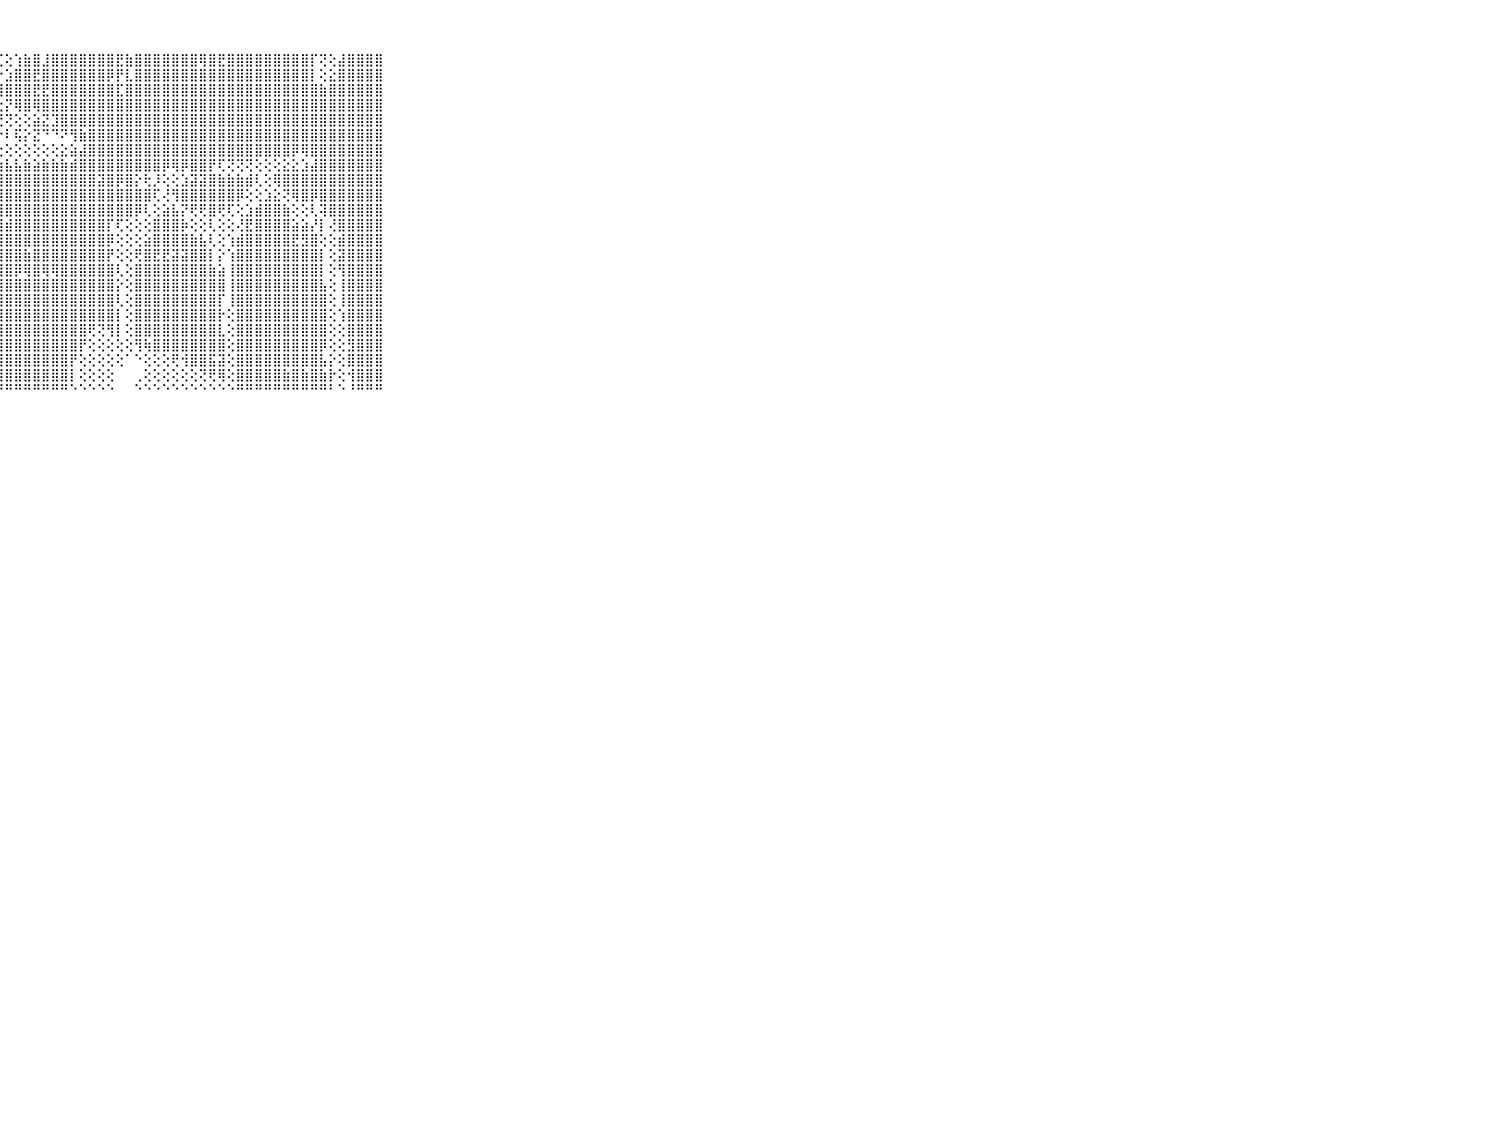

⠀⠀⠀⠀⠀⠀⠀⠀⠀⠀⠀⠀⠀⠀⠀⠀⠀⠀⠀⠀⠀⠀⠀⠀⣅⡝⢿⢏⢕⢱⣷⣿⣸⣿⣿⣿⣿⣿⣿⣿⣟⣷⣿⣿⣿⣿⣿⣿⣿⢿⣿⣟⣿⣿⣿⣿⣿⣿⣿⣿⣿⡏⢝⢕⣼⣿⣿⣿⣿⠀⠀⠀⠀⠀⠀⠀⠀⠀⠀⠀⠀
⠀⠀⠀⠀⠀⠀⠀⠀⠀⠀⠀⠀⠀⠀⠀⠀⠀⠀⠀⠀⠀⠀⢔⢔⣿⣷⡔⡕⣱⣿⣿⣟⣿⣿⣿⣿⣿⣿⣿⡿⡟⣇⣿⣿⣿⣿⣿⣿⣿⣿⣿⣿⣿⣿⣿⣿⣿⣿⣿⣿⣿⡇⢕⣕⣿⣿⣿⣿⣿⠀⠀⠀⠀⠀⠀⠀⠀⠀⠀⠀⠀
⠀⠀⠀⠀⠀⠀⠀⠀⠀⠀⠀⢀⠀⠀⠀⠀⠀⠀⠀⠀⠀⠀⢜⢇⣿⣿⢏⢿⣿⣿⣿⣟⣟⣿⣿⣿⣿⣿⣿⣿⣏⣿⣿⣿⣿⣿⣿⣿⣿⣿⣿⣿⣿⣿⣿⣿⣿⣿⣿⣿⣿⣿⣷⣿⣿⣿⣿⣿⣿⠀⠀⠀⠀⠀⠀⠀⠀⠀⠀⠀⠀
⠀⠀⠀⠀⠀⠀⠀⠀⠀⠀⠀⢕⢀⠀⠀⠀⠀⠀⠀⠀⠀⠀⢕⢇⡿⢕⢕⣕⡝⢿⣿⢿⣿⣿⣿⣿⣿⣿⣿⣿⣿⣿⣿⣿⣿⣿⣿⣿⣿⣿⣿⣿⣿⣿⣿⣿⣿⣿⣿⣿⣿⣿⣿⣿⣿⣿⣿⣿⣿⠀⠀⠀⠀⠀⠀⠀⠀⠀⠀⠀⠀
⠀⠀⠀⠀⠀⠀⠀⠀⠀⠀⠀⢕⢕⠀⠀⠀⠀⠀⠀⠀⠀⠀⠑⠁⢕⢕⢊⢙⢝⢕⢕⣵⣝⣹⣿⣿⣿⣿⣿⣿⣿⣿⣿⣿⣿⣿⣿⣿⣿⣿⣿⣿⣿⣿⣿⣿⣿⣿⣿⣿⣿⣿⣿⣿⣿⣿⣿⣿⣿⠀⠀⠀⠀⠀⠀⠀⠀⠀⠀⠀⠀
⠀⠀⠀⠀⠀⠀⠀⠀⠀⠀⠀⢕⢔⠀⠀⠀⠀⠀⠀⠀⠀⠀⢔⠑⠁⢄⢔⠕⠇⢯⡕⣝⠙⠙⠝⢻⣷⣿⣿⣿⣿⣿⣿⣿⣿⣿⣿⣿⣿⣿⣿⣿⣿⣿⣿⣿⣿⣿⣿⣿⣿⣿⣿⣿⣿⣿⣿⣿⣿⠀⠀⠀⠀⠀⠀⠀⠀⠀⠀⠀⠀
⠀⠀⠀⠀⠀⠀⠀⠀⠀⠀⠀⢕⢕⢔⠀⠀⠀⢀⠀⠀⠀⢕⢄⢕⢕⢔⢔⢕⢕⢕⢕⢕⢕⢕⣕⣵⣼⣿⣿⣿⣿⣿⣿⣿⣿⣿⣿⣿⣿⣿⣿⣿⣿⣿⣿⣿⣿⣿⣿⡿⢿⣿⣿⣿⣿⣿⣿⣿⣿⠀⠀⠀⠀⠀⠀⠀⠀⠀⠀⠀⠀
⠀⠀⠀⠀⠀⠀⠀⠀⠀⠀⠀⢕⢕⢕⢄⠀⠀⢕⠀⢔⢄⢕⢕⢕⢕⢱⣵⣵⣧⣧⣷⣵⣷⣷⣷⣾⣿⣿⣿⣿⣿⣿⣿⣿⣿⡿⢿⡿⣿⣿⡟⢏⢝⢝⢝⢕⢕⢕⣕⣕⣱⣼⣿⣿⣿⣿⣿⣿⣿⠀⠀⠀⠀⠀⠀⠀⠀⠀⠀⠀⠀
⠀⠀⠀⠀⠀⠀⠀⠀⠀⠀⠀⢕⢕⢕⢕⠀⠀⢕⢕⢕⢕⢕⢕⢕⣵⣿⣿⣿⣿⣿⣿⣿⣿⣿⣿⣿⣿⣿⣽⣿⡿⣿⡕⢗⡸⢕⢕⣱⣽⣽⣿⣷⣷⣷⣾⢇⢕⢿⣿⣿⣿⣿⣿⣿⣿⣿⣿⣿⣿⠀⠀⠀⠀⠀⠀⠀⠀⠀⠀⠀⠀
⠀⠀⠀⠀⠀⠀⠀⠀⠀⠀⠀⢕⢕⢕⢕⠀⠀⢑⢕⢕⢕⢕⣕⣵⣿⣿⣿⣿⣿⣿⣿⣿⣿⣿⣿⣿⣿⣿⣿⣿⣿⣿⣿⣿⢏⢜⢻⣿⣿⣿⣿⣿⣿⡿⢕⢕⣱⣕⢝⢿⣿⡿⣿⣿⣿⣿⣿⣿⣿⠀⠀⠀⠀⠀⠀⠀⠀⠀⠀⠀⠀
⠀⠀⠀⠀⠀⠀⠀⠀⠀⠀⠀⢕⢕⢕⢕⠀⠄⢕⢕⢱⣽⣽⣿⣿⣿⣿⣿⣿⣿⣿⣿⣿⣿⣿⣿⣿⣿⣿⣿⣿⣿⣿⡿⢇⢕⣵⣧⡝⢟⢟⣿⢟⢏⢕⣱⣾⣿⣿⣷⢕⢕⢇⢽⣿⣿⣿⣿⣿⣿⠀⠀⠀⠀⠀⠀⠀⠀⠀⠀⠀⠀
⠀⠀⠀⠀⠀⠀⠀⠀⠀⠀⠀⢕⢕⢕⢕⠀⢀⢕⢕⢸⣿⣿⣿⣿⣿⣿⣿⣿⣾⣿⣿⣿⣿⣿⣿⣿⣿⣿⣿⡏⢏⢕⢕⢕⣿⣿⣿⡷⢕⢕⢇⢕⢕⢜⣟⣿⣿⣿⣿⣵⣵⡜⡇⢜⣿⣿⣿⣿⣿⠀⠀⠀⠀⠀⠀⠀⠀⠀⠀⠀⠀
⠀⠀⠀⠀⠀⠀⠀⠀⠀⠀⠀⢕⢕⢕⢕⠀⢕⢕⢕⢸⣿⣿⣿⣿⣿⣿⣿⣿⣿⣿⣿⣿⣿⣿⣿⣿⣿⣿⣿⡿⢕⢕⢕⣵⣿⣿⣿⣿⣷⣧⢇⢕⢱⣾⣿⣿⣿⣿⣿⣟⣻⣿⢕⢕⣾⣿⣿⣿⣿⠀⠀⠀⠀⠀⠀⠀⠀⠀⠀⠀⠀
⠀⠀⠀⠀⠀⠀⠀⠀⠀⠀⠀⢕⢕⢕⠁⠀⢕⢕⢕⢸⣿⣿⣿⣿⣿⣿⣿⣿⣿⣿⣷⣿⣿⣿⣿⣿⣿⣿⣿⡟⢕⢕⢟⣿⣟⣟⣽⣽⣿⣿⡇⡕⢱⣿⣿⣿⣿⣿⣿⣿⣿⣿⡇⢕⣽⣿⣿⣿⣿⠀⠀⠀⠀⠀⠀⠀⠀⠀⠀⠀⠀
⠀⠀⠀⠀⠀⠀⠀⠀⠀⠀⠀⢕⢕⢕⠀⠀⢕⢕⢕⣹⣿⣿⣿⣿⣿⣿⣿⣿⣿⡿⢿⣿⢿⢿⣿⣿⣿⣿⣿⣿⢇⢕⣿⣿⣿⣿⣿⣿⣿⣿⣷⣵⢸⣿⣿⣿⣿⣿⣿⣿⣿⣿⡇⢕⢻⣿⣿⣿⣿⠀⠀⠀⠀⠀⠀⠀⠀⠀⠀⠀⠀
⠀⠀⠀⠀⠀⠀⠀⠀⠀⠀⠀⢕⢕⢕⠀⠀⢕⢕⢕⢝⢝⢹⣽⣽⣿⣿⣿⣿⣿⣿⣿⣿⣿⣿⣿⣿⣿⣿⣿⣿⡕⢕⣿⣿⣿⣿⣿⣿⣿⣿⣿⣿⢸⣿⣿⣿⣿⣿⣿⣿⣿⣿⣧⢕⢸⣿⣿⣿⣿⠀⠀⠀⠀⠀⠀⠀⠀⠀⠀⠀⠀
⠀⠀⠀⠀⠀⠀⠀⠀⠀⠀⠀⢕⢕⢕⠀⠀⢕⢕⢕⢕⢕⢸⣿⣿⣿⣿⣿⣿⣿⣿⣿⣿⣿⣿⣿⣿⣿⣿⣿⣿⢇⢕⣿⣿⣿⣿⣿⣿⣿⣿⣿⡏⢸⣿⣿⣿⣿⣿⣿⣿⣿⣿⣿⢕⢸⣿⣿⣿⣿⠀⠀⠀⠀⠀⠀⠀⠀⠀⠀⠀⠀
⠀⠀⠀⠀⠀⠀⠀⠀⠀⠀⠀⢕⢕⢄⠀⠀⢕⢕⢕⢕⢕⣾⣿⣿⣿⣿⣿⣿⣿⣿⣿⣿⣿⣿⣿⣿⣿⣿⣿⣿⡇⢕⣿⣿⣿⣿⣿⣿⣿⣿⣿⡗⢕⣿⣿⣿⣿⣿⣿⣿⣿⣿⣿⢕⢱⣿⣿⣿⣿⠀⠀⠀⠀⠀⠀⠀⠀⠀⠀⠀⠀
⠀⠀⠀⠀⠀⠀⠀⠀⠀⠀⠀⢕⢕⢕⠀⢔⢕⢕⢕⢕⢱⣿⣿⣿⣿⣿⣿⣿⣿⣿⣿⣿⣿⣿⣿⣿⣿⢟⢝⢻⡇⢕⣿⣿⣿⣿⣿⣿⣿⣿⣿⣇⢕⣿⣿⣿⣿⣿⣿⣿⣿⣿⣿⢕⢕⣿⣿⣿⣿⠀⠀⠀⠀⠀⠀⠀⠀⠀⠀⠀⠀
⠀⠀⠀⠀⠀⠀⠀⠀⠀⠀⠀⢕⢕⢕⢀⢕⢕⢕⢕⢕⢸⢿⣿⣿⣿⣿⣿⣿⣿⣿⣿⣿⣿⣿⣿⣿⡟⢕⢕⢕⢕⢕⢻⢷⣿⣿⣿⣿⣿⣿⣿⣿⢕⣿⣿⣿⣿⣿⣿⣿⣿⣿⡿⢕⢕⣻⣿⣿⣿⠀⠀⠀⠀⠀⠀⠀⠀⠀⠀⠀⠀
⠀⠀⠀⠀⠀⠀⠀⠀⠀⠀⠀⠕⢕⢕⠁⠕⠑⠁⠁⠀⠀⢸⣿⣿⣿⣿⣿⣿⣿⣿⣿⣿⣿⣿⣿⡟⢕⢕⢕⢕⢕⠁⠑⢕⢕⢕⢟⢺⣿⣿⣯⣽⢕⣿⣿⣿⣿⣿⣿⣿⣿⣿⣧⡕⢕⣿⣿⣿⣿⠀⠀⠀⠀⠀⠀⠀⠀⠀⠀⠀⠀
⠀⠀⠀⠀⠀⠀⠀⠀⠀⠀⠀⠕⠑⠁⠀⠀⠀⠀⠀⠀⠀⢸⣿⣿⣿⣿⣿⣿⣿⣿⣿⣿⣿⣿⣿⡇⢕⢕⢕⢕⠀⠀⢀⢕⢕⢕⢕⢕⢕⢝⢟⢿⢕⣿⣿⣿⣿⣿⣷⣿⣷⣿⣷⡗⢕⢺⣿⣿⣿⠀⠀⠀⠀⠀⠀⠀⠀⠀⠀⠀⠀
⠀⠀⠀⠀⠀⠀⠀⠀⠀⠀⠀⠀⠀⠀⠀⠀⠀⠀⠀⠀⠀⠘⠛⠛⠛⠛⠛⠛⠛⠛⠛⠛⠛⠛⠛⠑⠑⠑⠑⠑⠀⠀⠑⠑⠑⠑⠑⠑⠑⠑⠑⠑⠑⠛⠛⠛⠛⠛⠛⠛⠛⠛⠛⠃⠑⠘⠛⠛⠛⠀⠀⠀⠀⠀⠀⠀⠀⠀⠀⠀⠀